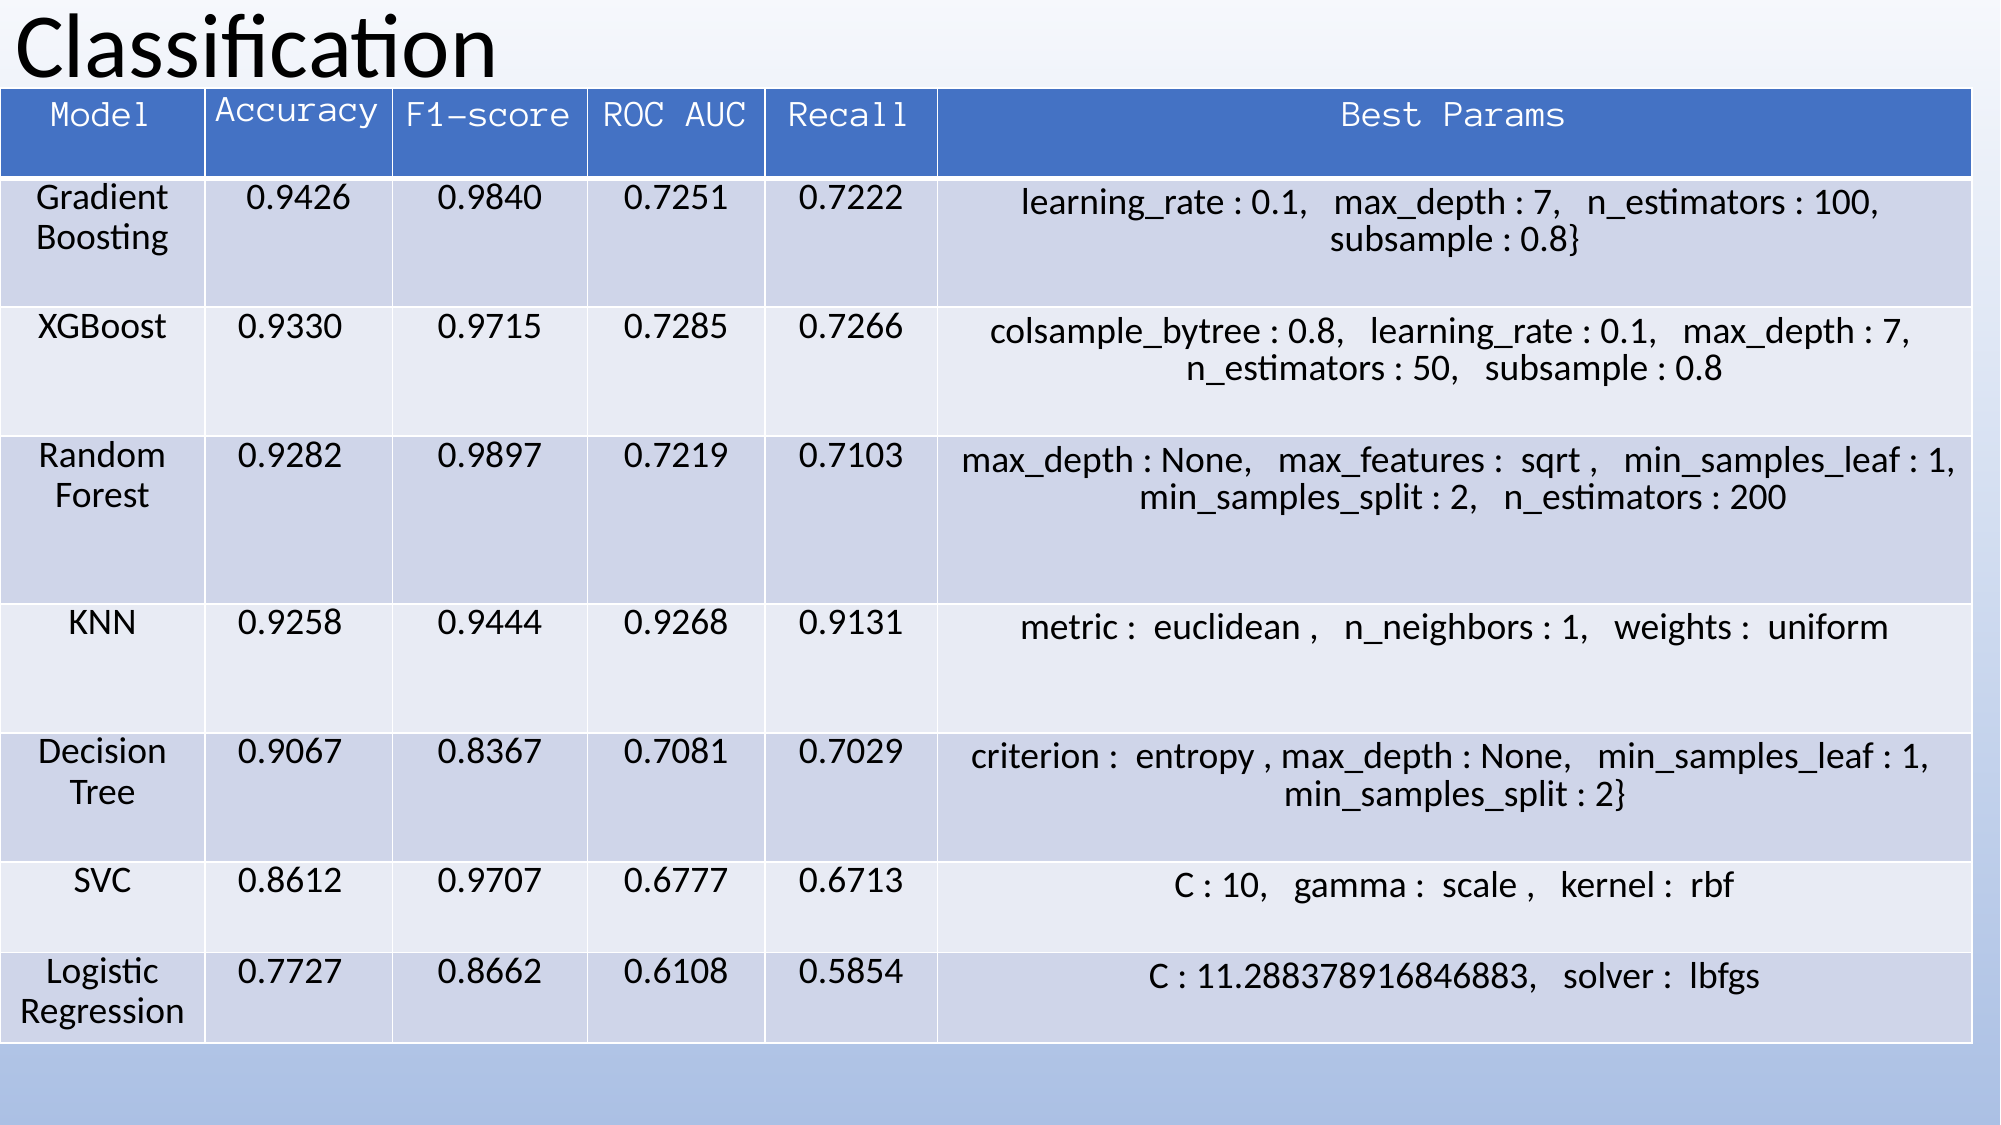

# Classification
| Model | Accuracy | F1-score | ROC AUC | Recall | Best Params |
| --- | --- | --- | --- | --- | --- |
| Gradient Boosting | 0.9426 | 0.9840 | 0.7251 | 0.7222 | learning\_rate : 0.1, max\_depth : 7, n\_estimators : 100, subsample : 0.8} |
| XGBoost | 0.9330 | 0.9715 | 0.7285 | 0.7266 | colsample\_bytree : 0.8, learning\_rate : 0.1, max\_depth : 7, n\_estimators : 50, subsample : 0.8 |
| Random Forest | 0.9282 | 0.9897 | 0.7219 | 0.7103 | max\_depth : None, max\_features : sqrt , min\_samples\_leaf : 1, min\_samples\_split : 2, n\_estimators : 200 |
| KNN | 0.9258 | 0.9444 | 0.9268 | 0.9131 | metric : euclidean , n\_neighbors : 1, weights : uniform |
| Decision Tree | 0.9067 | 0.8367 | 0.7081 | 0.7029 | criterion : entropy , max\_depth : None, min\_samples\_leaf : 1, min\_samples\_split : 2} |
| SVC | 0.8612 | 0.9707 | 0.6777 | 0.6713 | C : 10, gamma : scale , kernel : rbf |
| Logistic Regression | 0.7727 | 0.8662 | 0.6108 | 0.5854 | C : 11.288378916846883, solver : lbfgs |